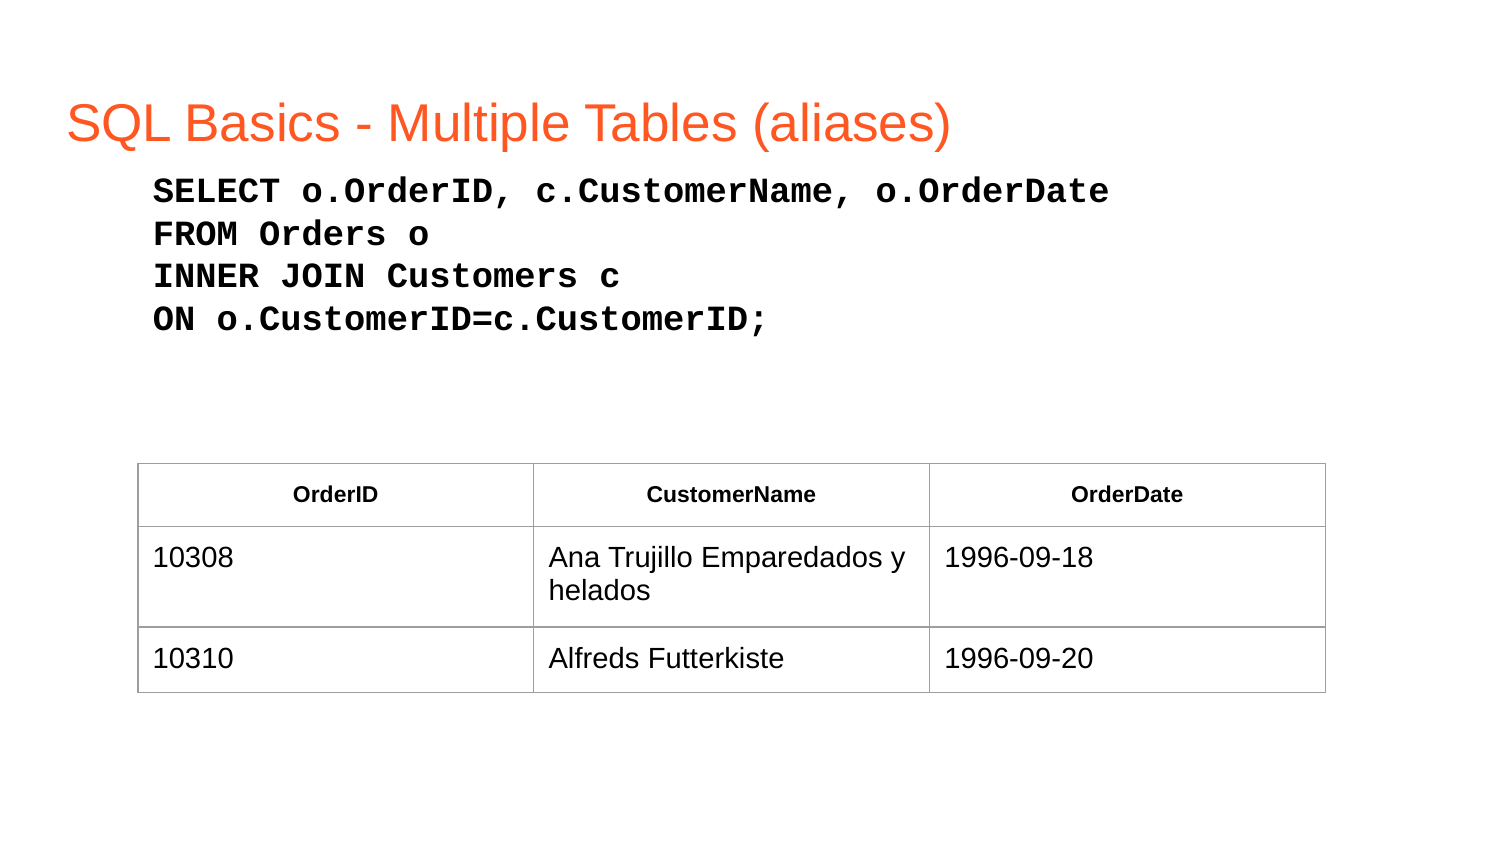

# SQL Basics - Multiple Tables (aliases)
SELECT o.OrderID, c.CustomerName, o.OrderDate
FROM Orders o
INNER JOIN Customers c
ON o.CustomerID=c.CustomerID;
| OrderID | CustomerName | OrderDate |
| --- | --- | --- |
| 10308 | Ana Trujillo Emparedados y helados | 1996-09-18 |
| 10310 | Alfreds Futterkiste | 1996-09-20 |